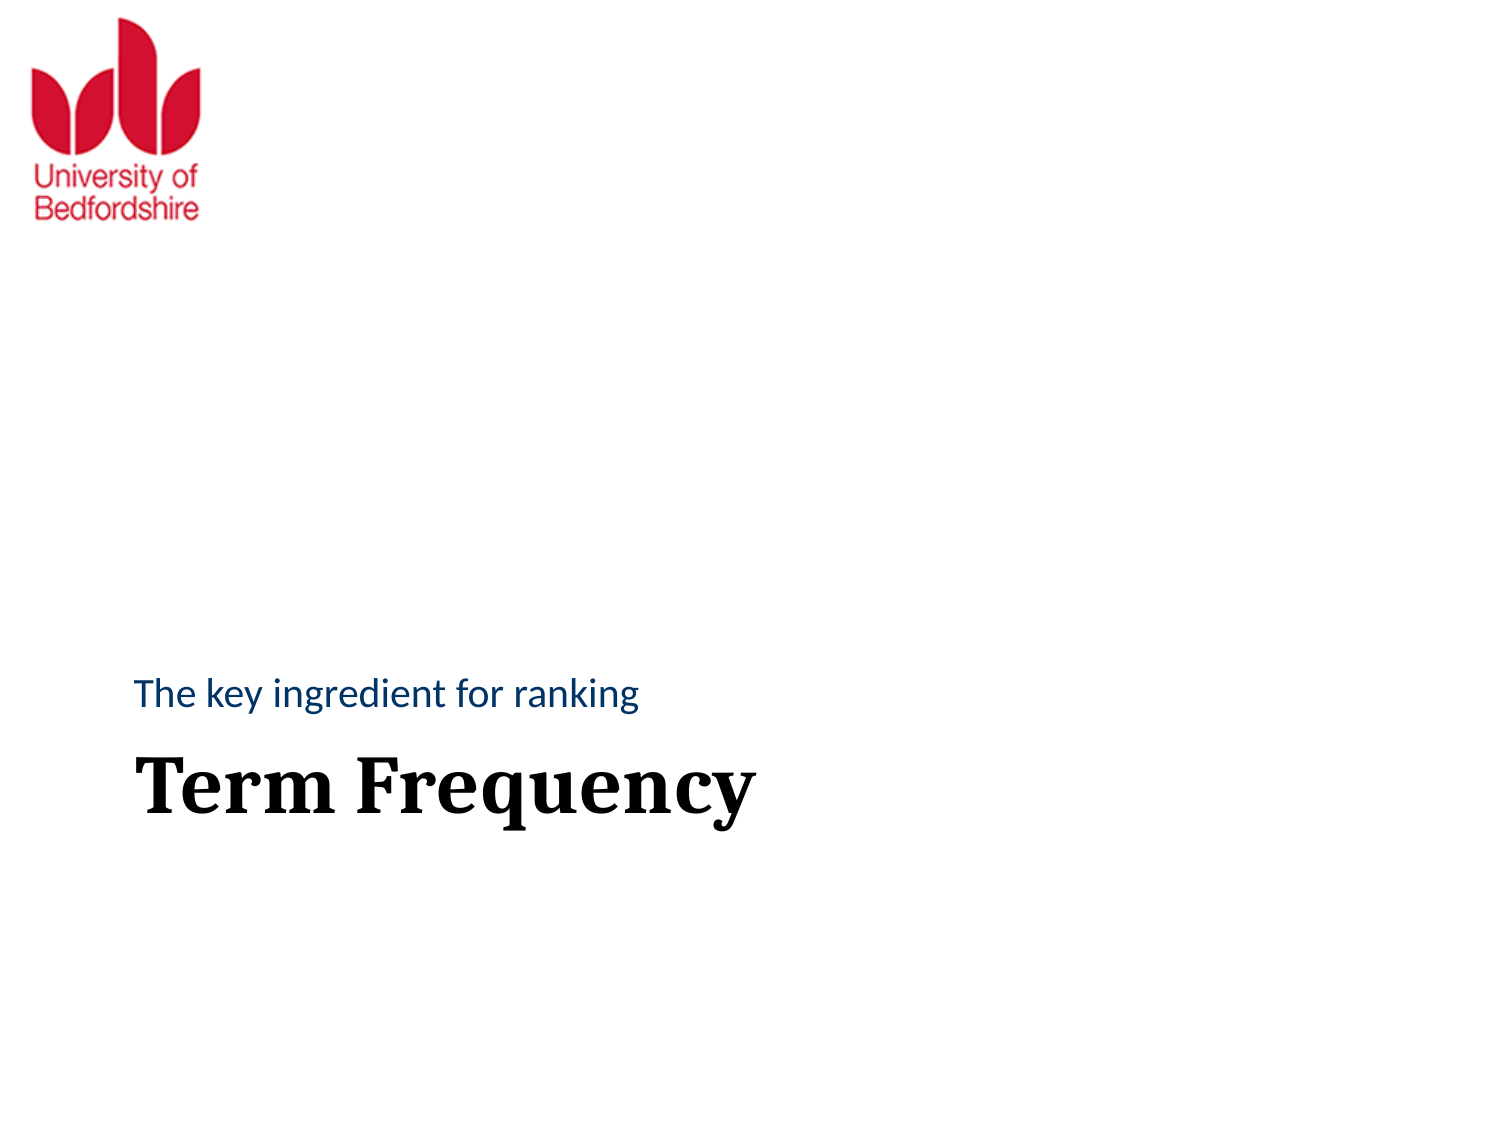

The key ingredient for ranking
# Term Frequency